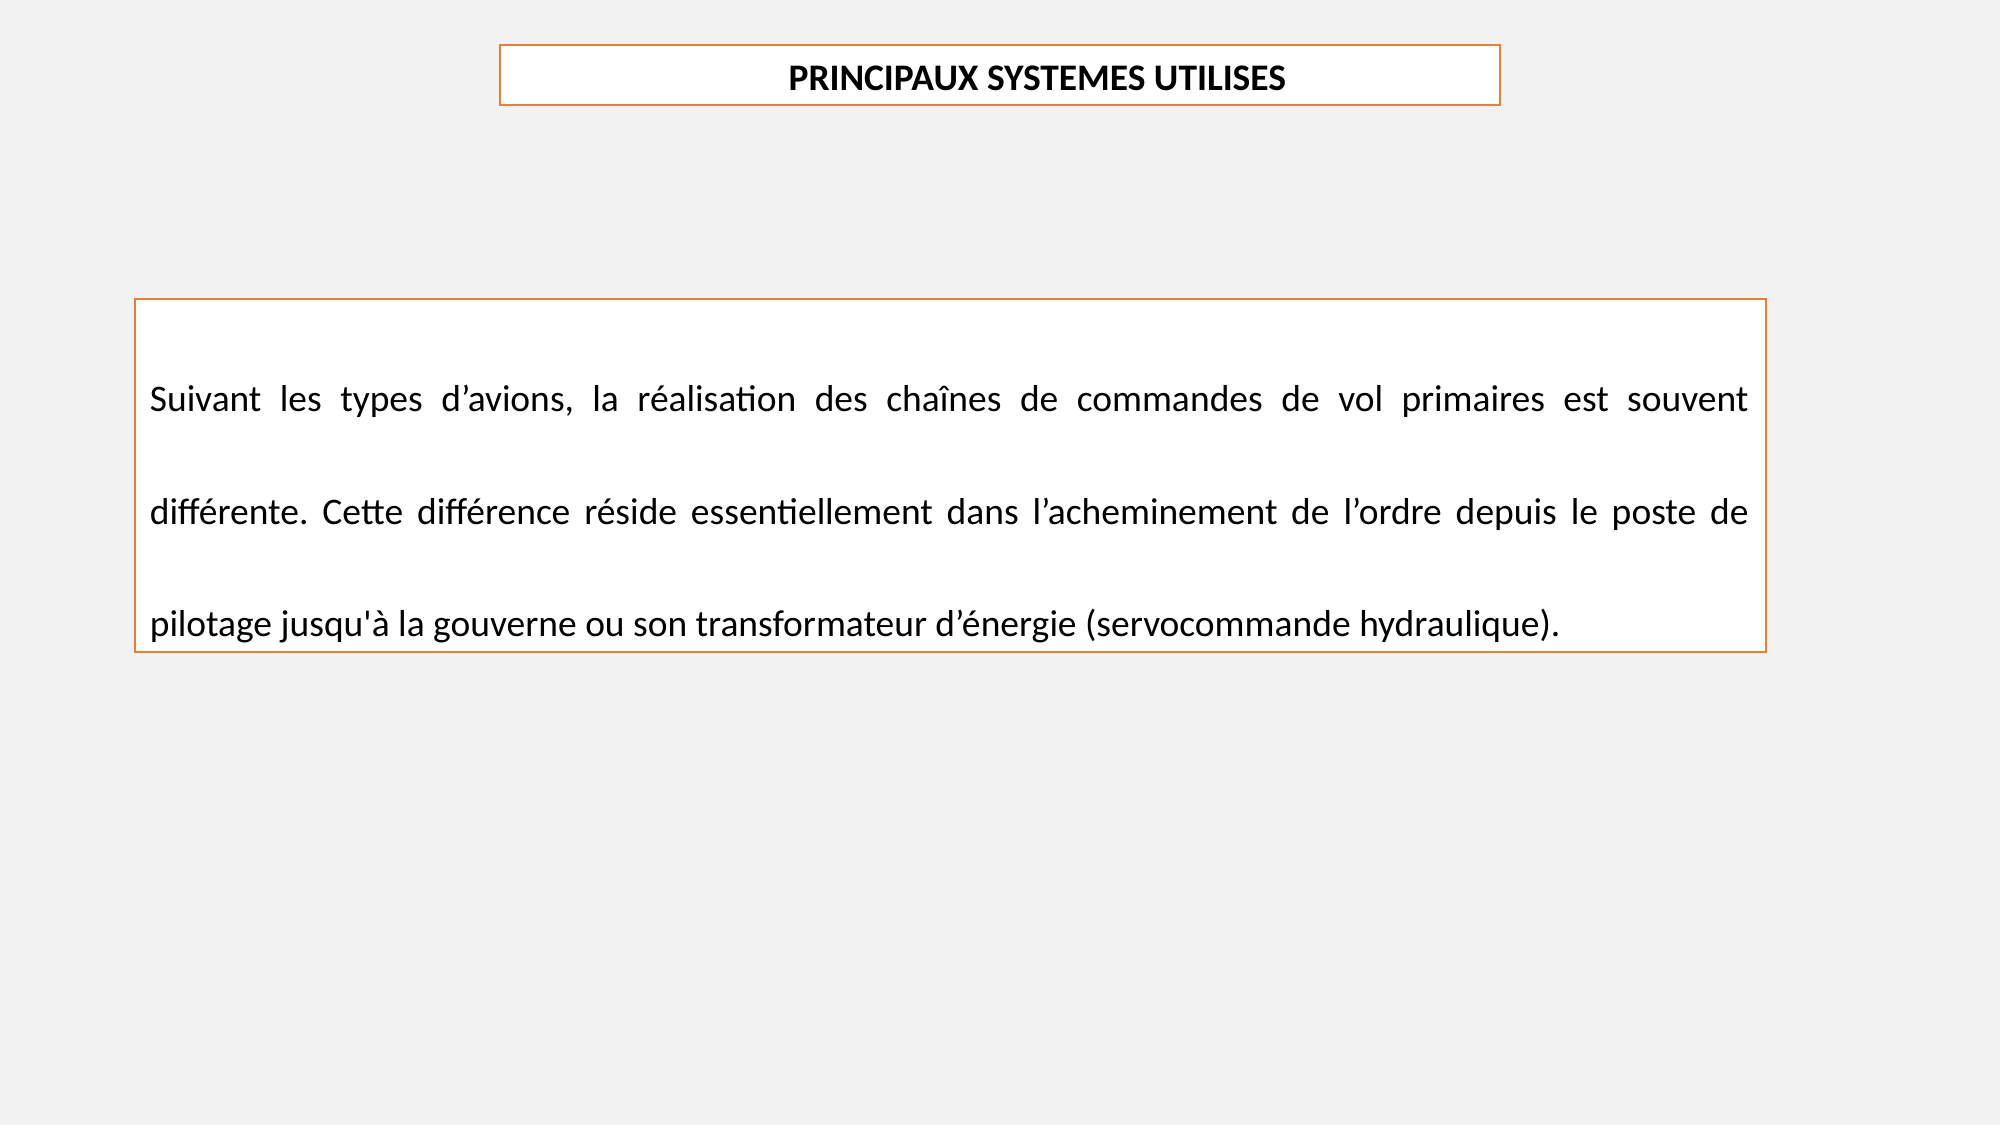

PRINCIPAUX SYSTEMES UTILISES
Suivant les types d’avions, la réalisation des chaînes de commandes de vol primaires est souvent différente. Cette différence réside essentiellement dans l’acheminement de l’ordre depuis le poste de pilotage jusqu'à la gouverne ou son transformateur d’énergie (servocommande hydraulique).